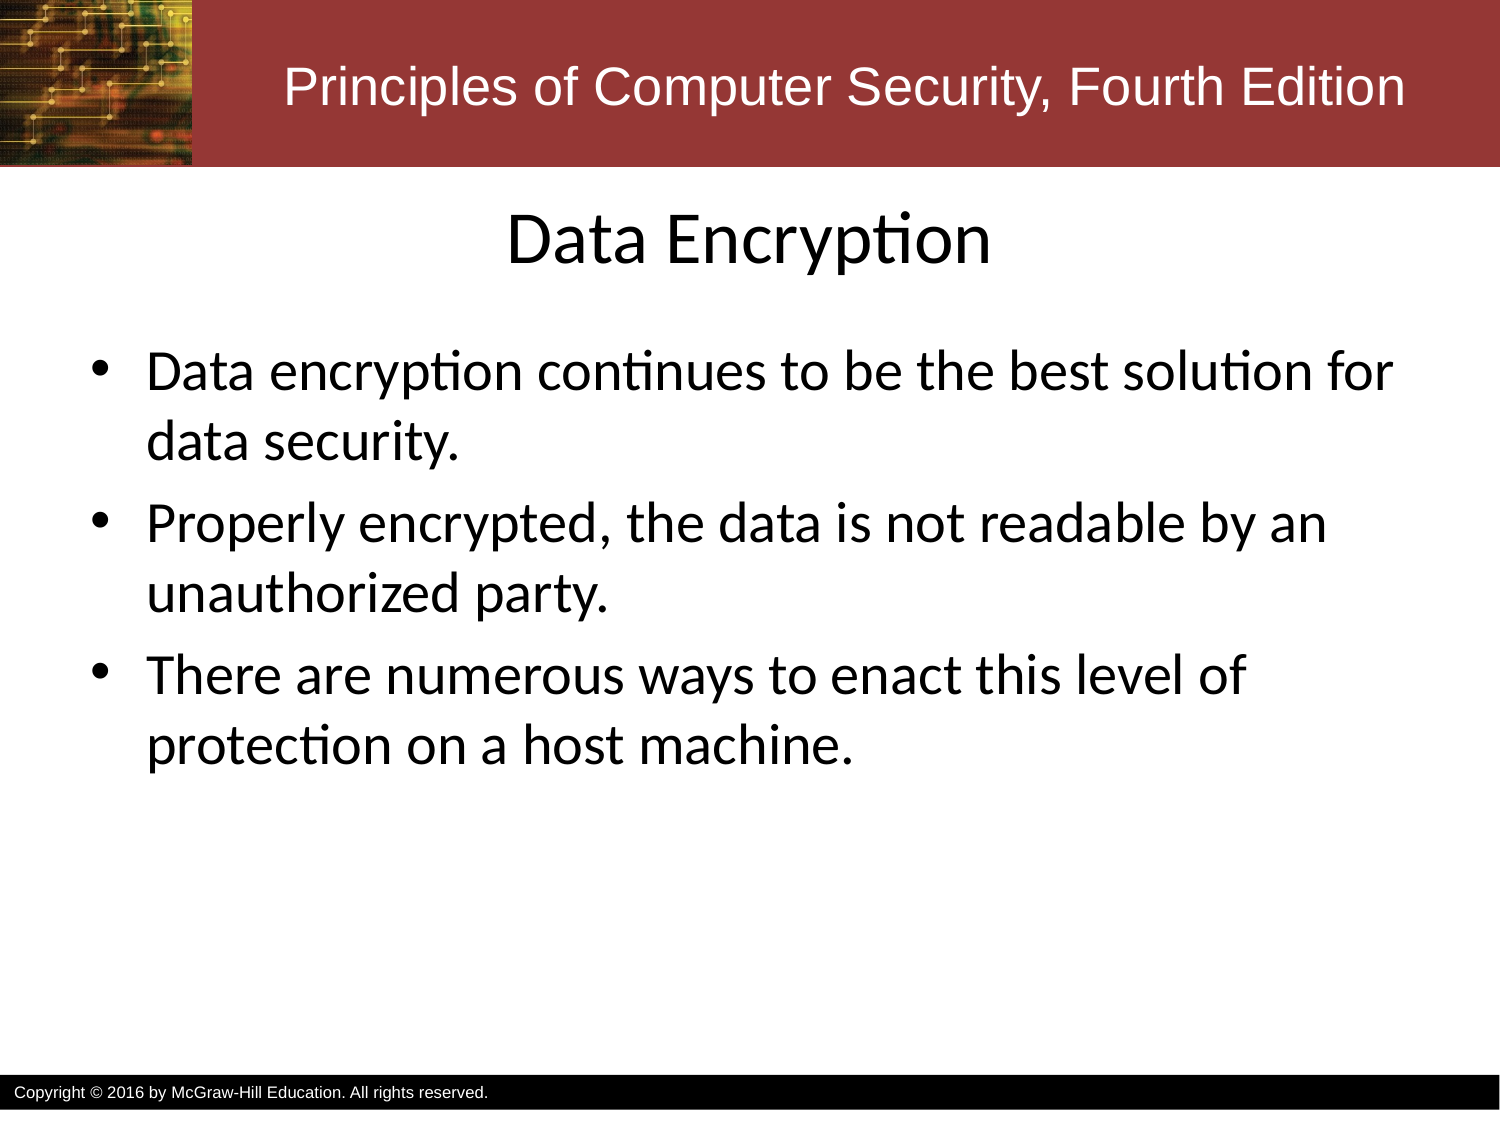

# Data Encryption
Data encryption continues to be the best solution for data security.
Properly encrypted, the data is not readable by an unauthorized party.
There are numerous ways to enact this level of protection on a host machine.